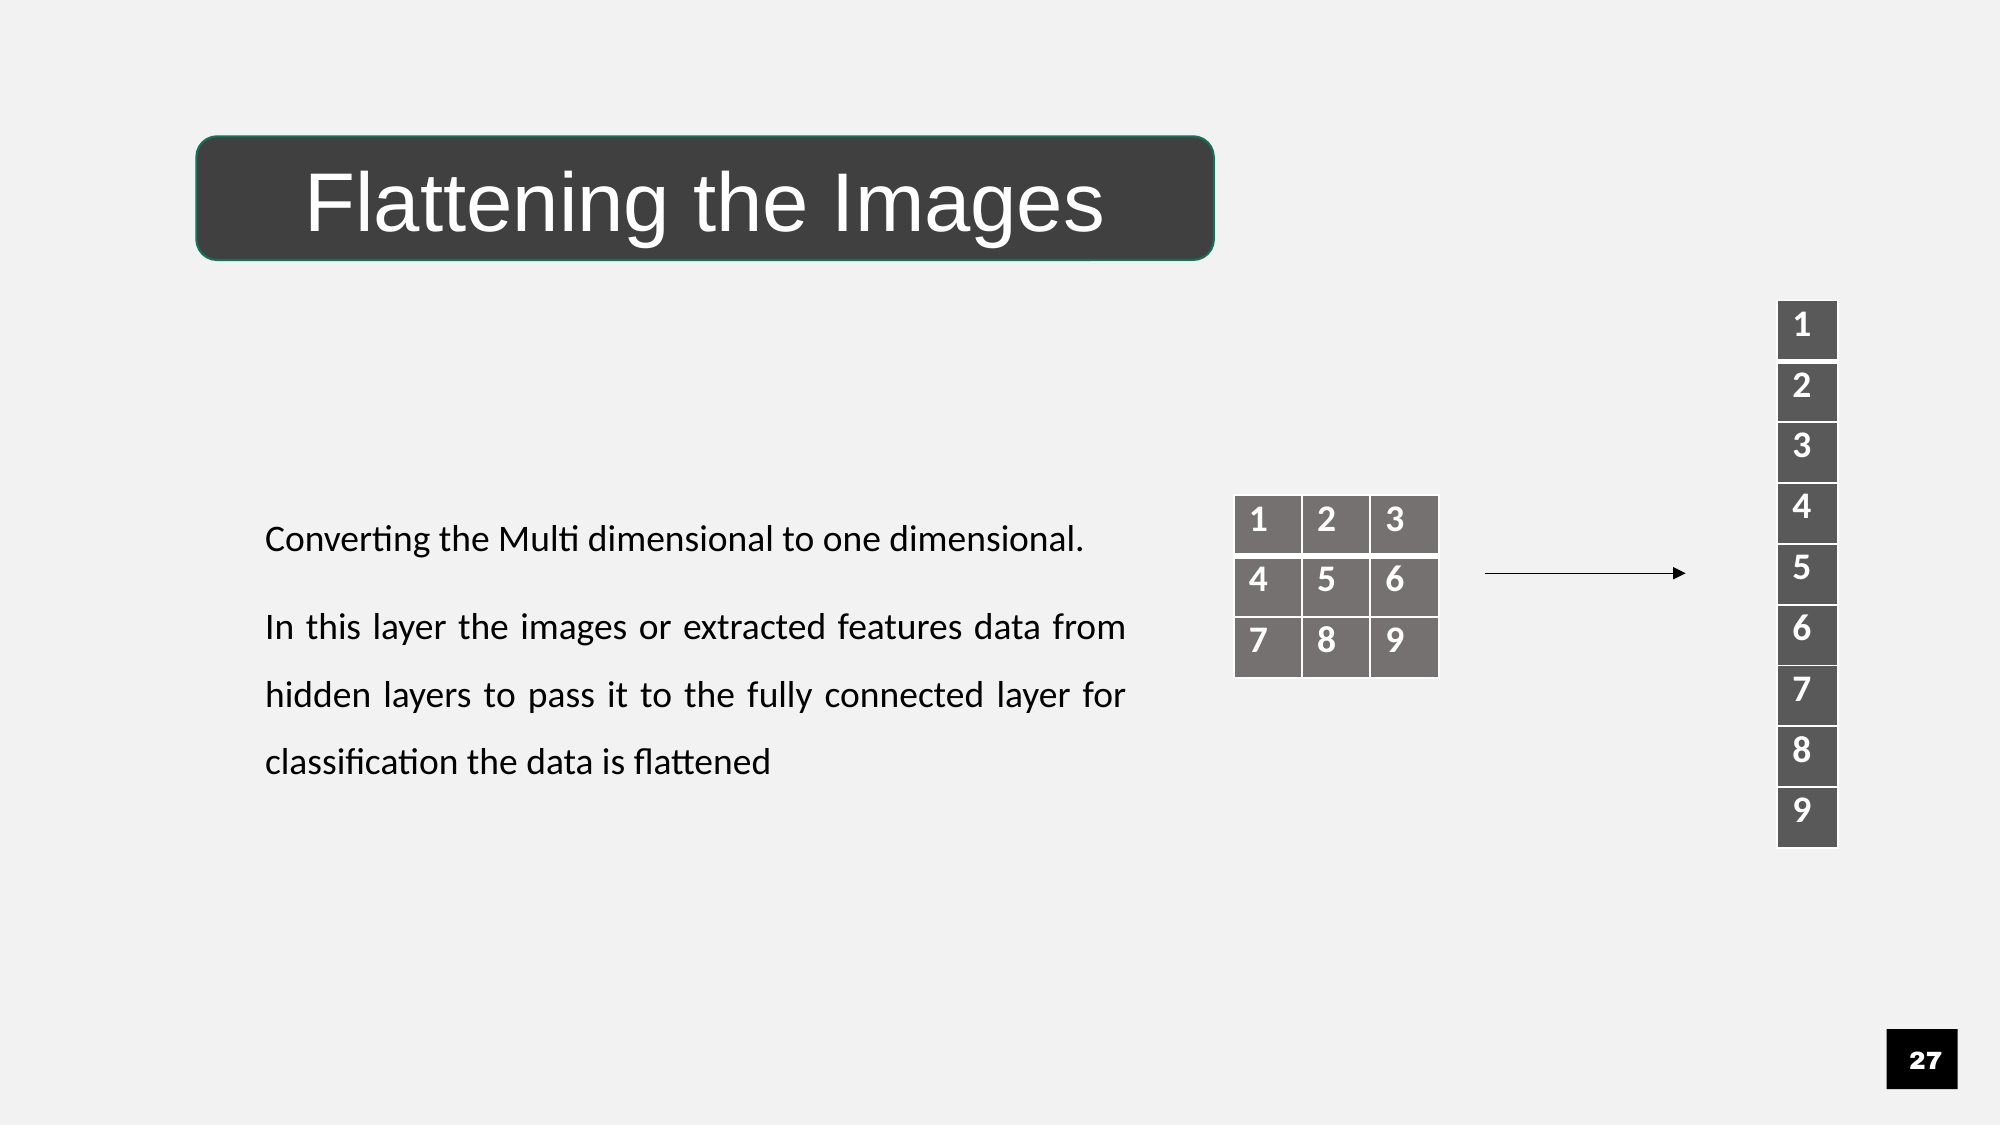

Flattening the Images
| 1 |
| --- |
| 2 |
| 3 |
| 4 |
| 5 |
| 6 |
| 7 |
| 8 |
| 9 |
Converting the Multi dimensional to one dimensional.
In this layer the images or extracted features data from hidden layers to pass it to the fully connected layer for classification the data is flattened
| 1 | 2 | 3 |
| --- | --- | --- |
| 4 | 5 | 6 |
| 7 | 8 | 9 |
27